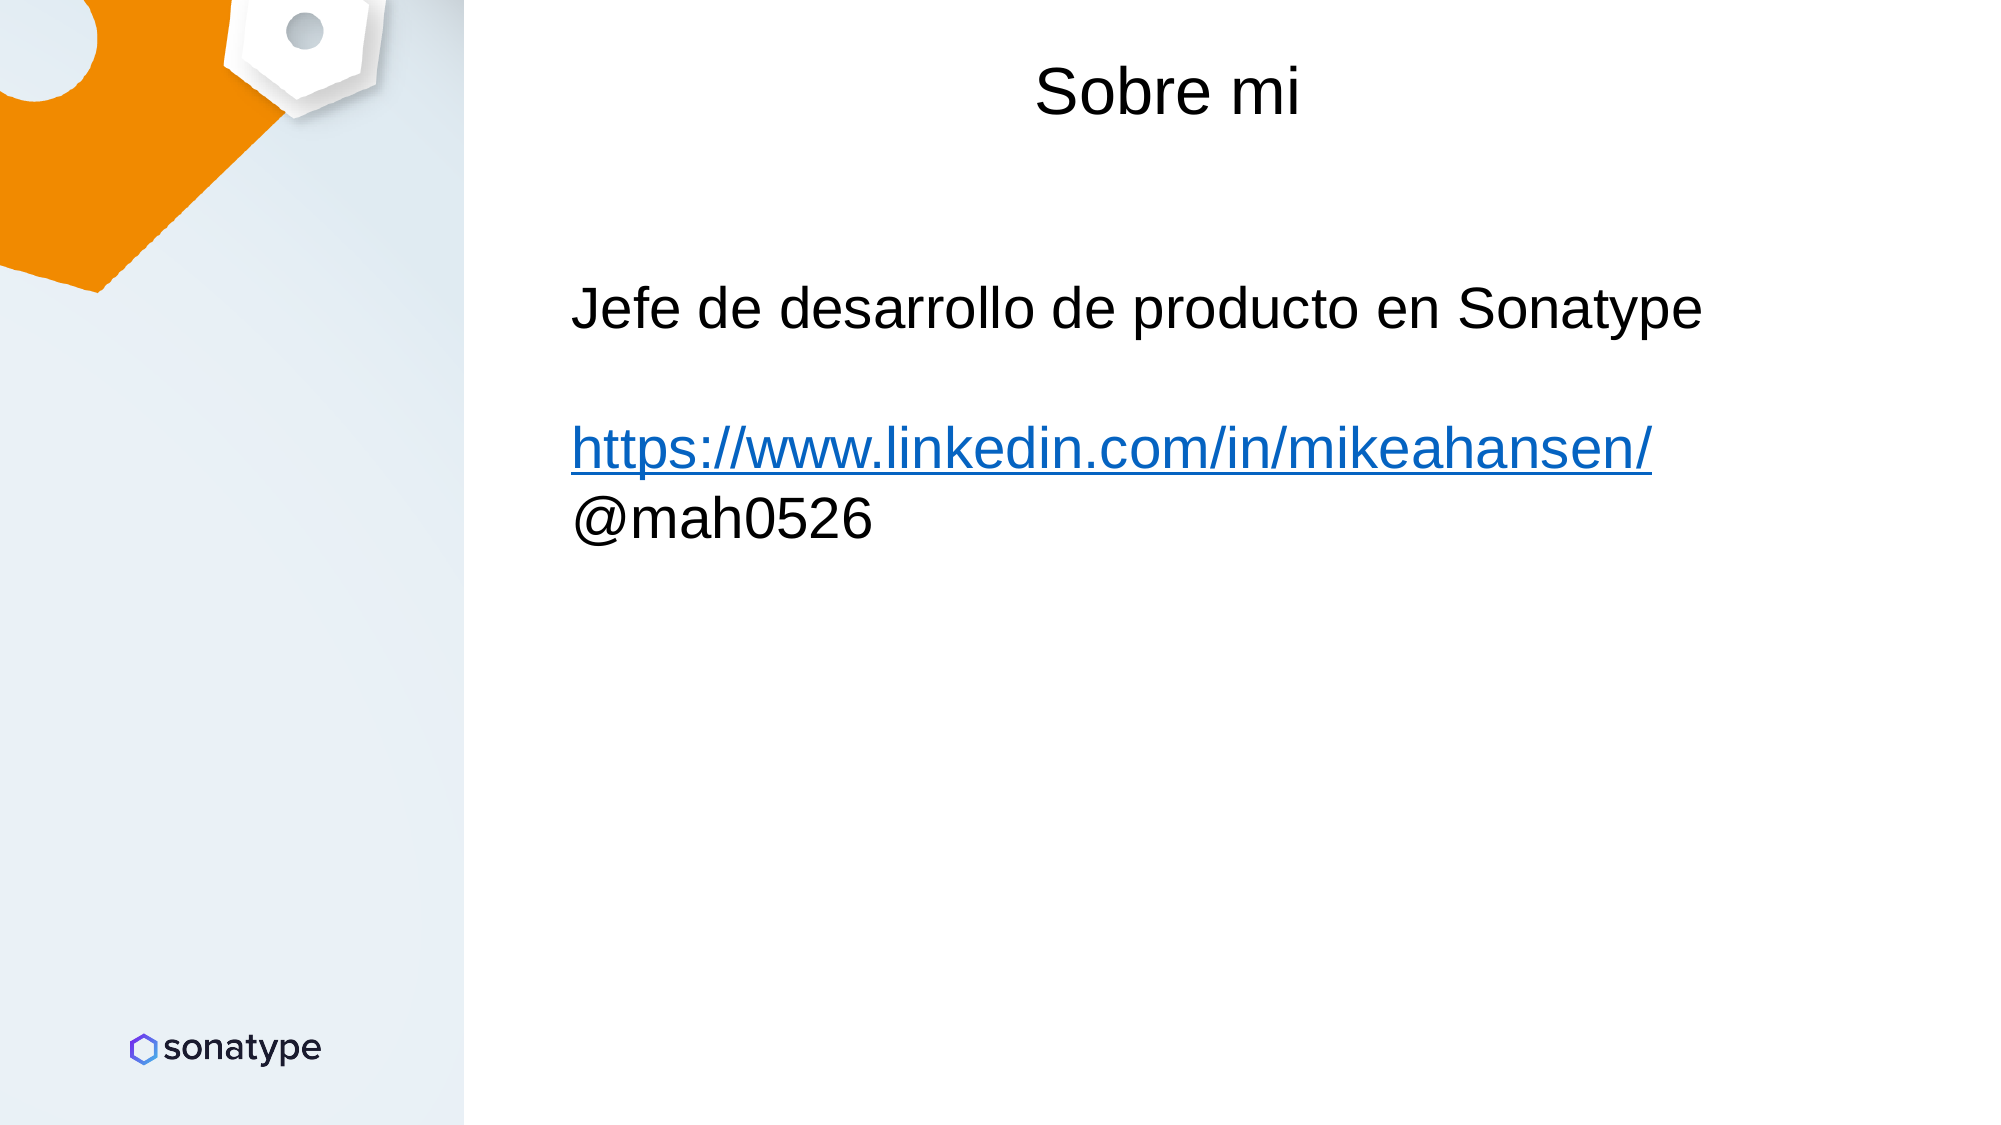

Sobre mi
Jefe de desarrollo de producto en Sonatype

https://www.linkedin.com/in/mikeahansen/
@mah0526